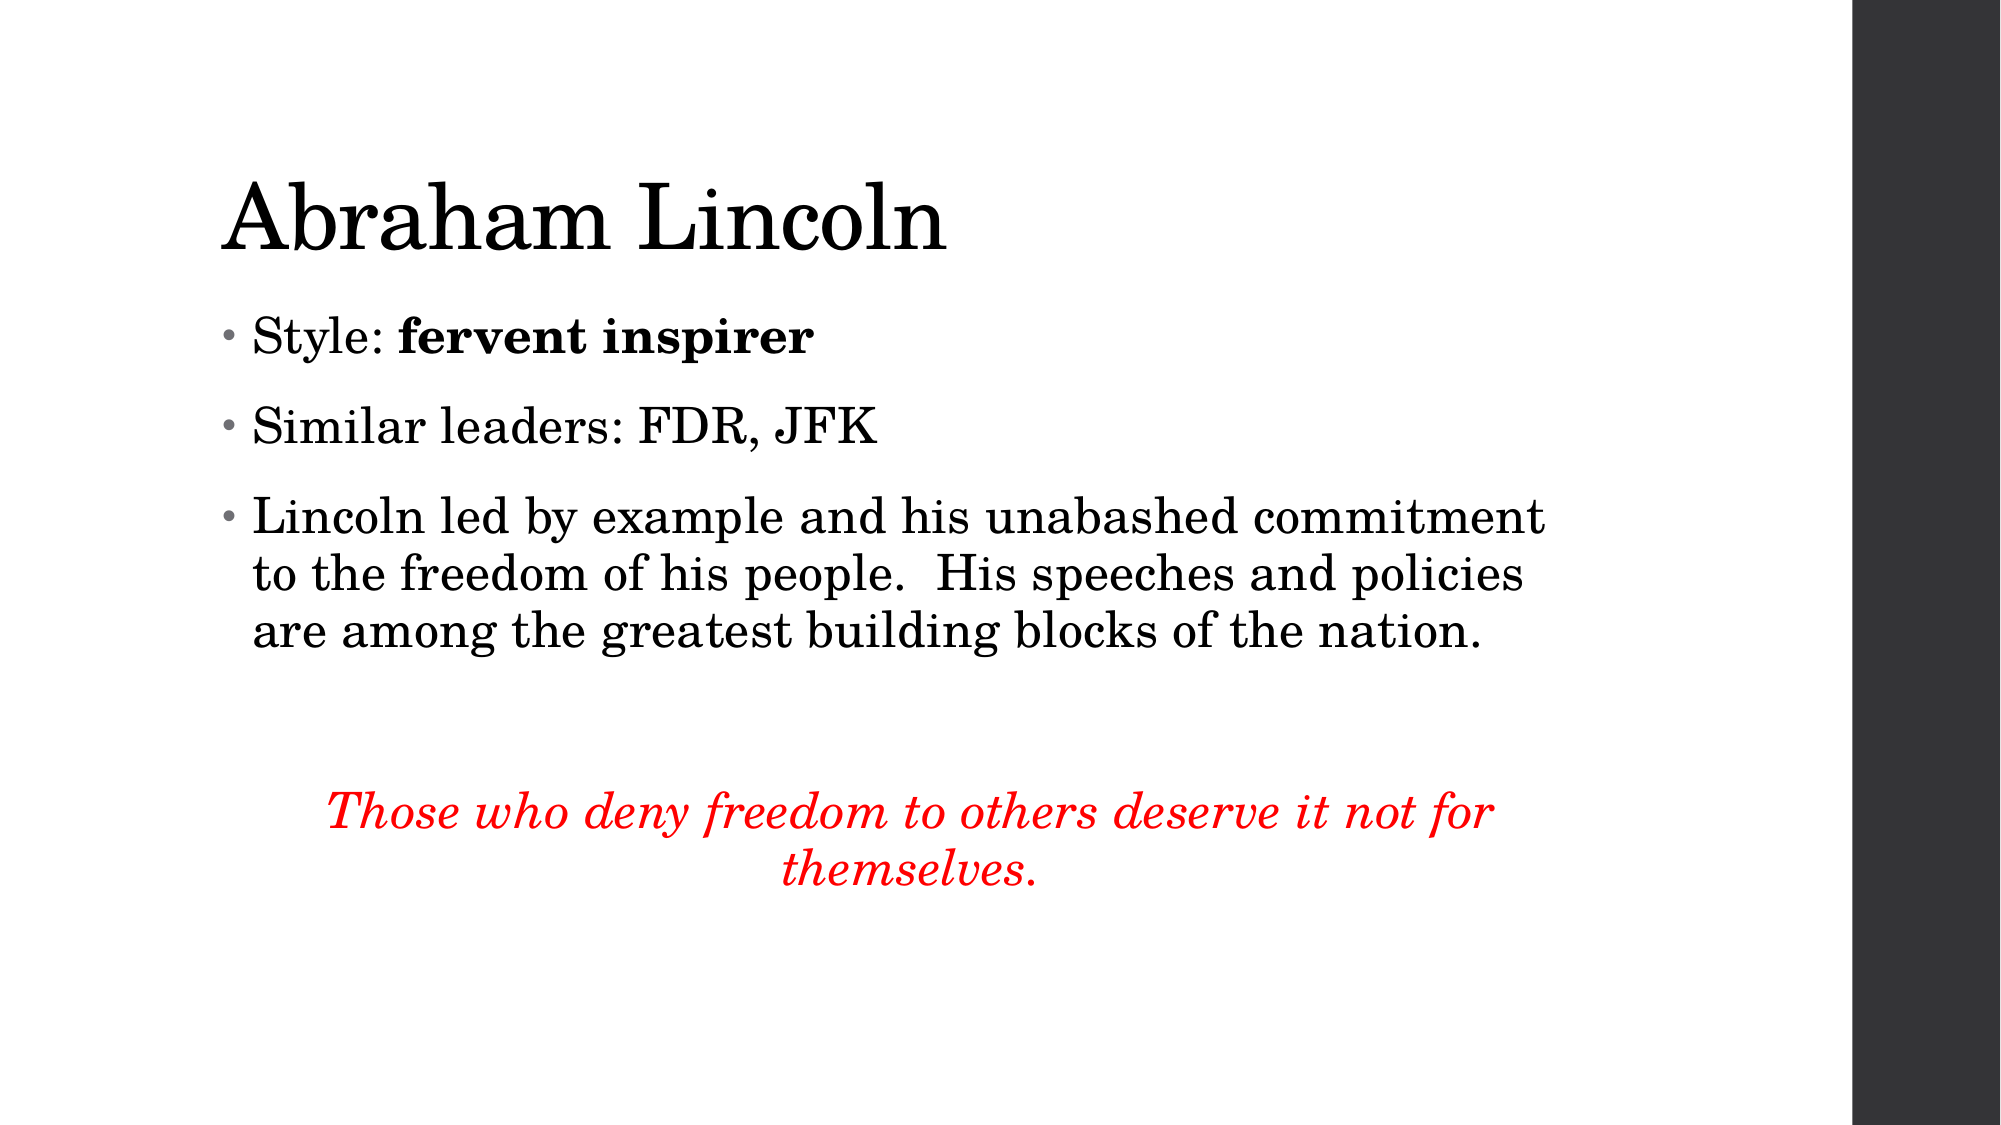

# Abraham Lincoln
Style: fervent inspirer
Similar leaders: FDR, JFK
Lincoln led by example and his unabashed commitment to the freedom of his people.  His speeches and policies are among the greatest building blocks of the nation.

Those who deny freedom to others deserve it not for themselves.